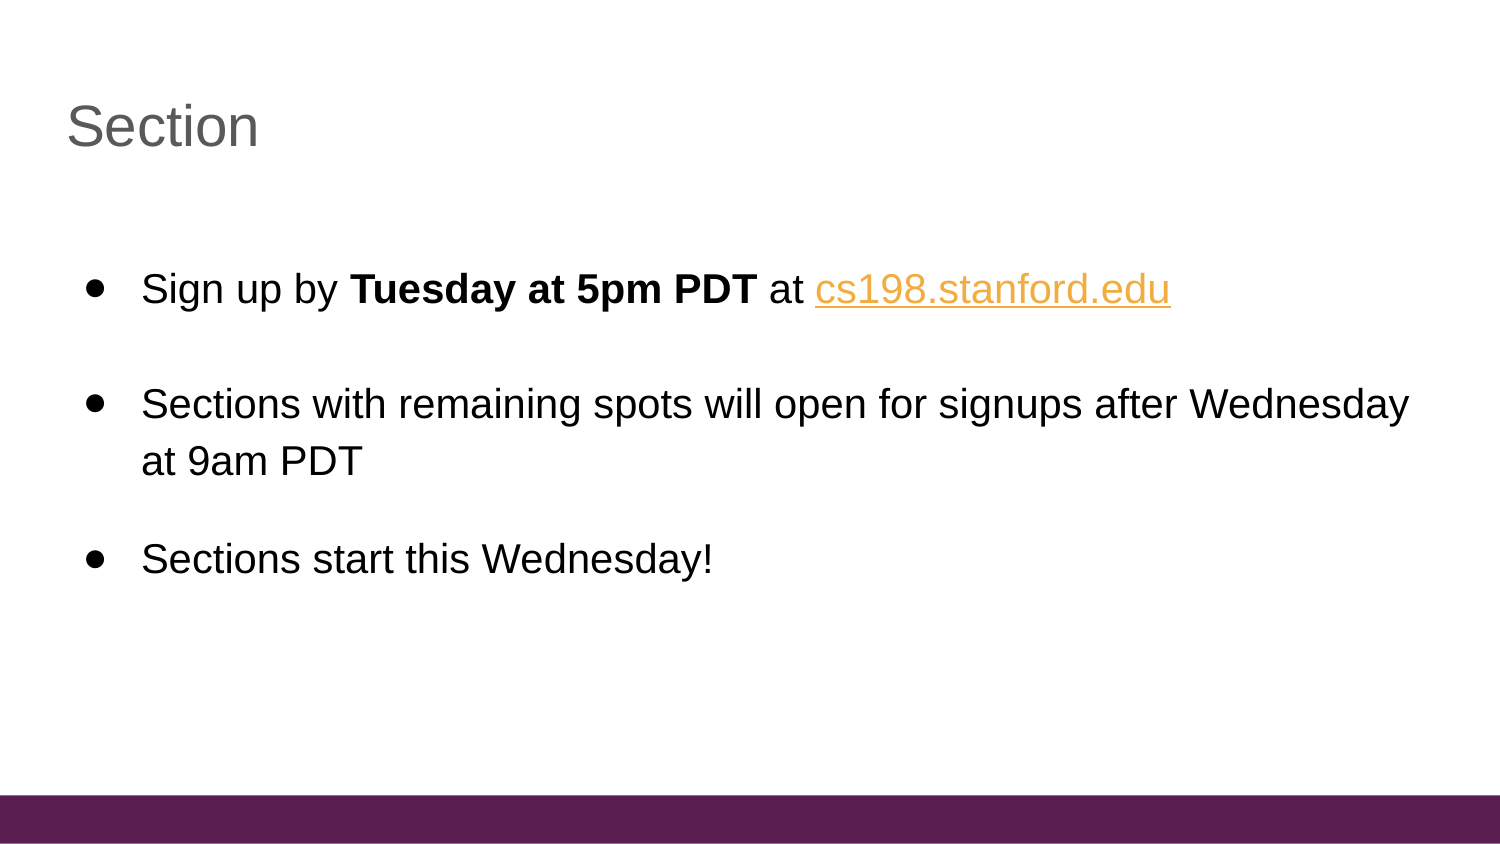

# Section

Sign up by Tuesday at 5pm PDT at cs198.stanford.edu

Sections with remaining spots will open for signups after Wednesday at 9am PDT

Sections start this Wednesday!